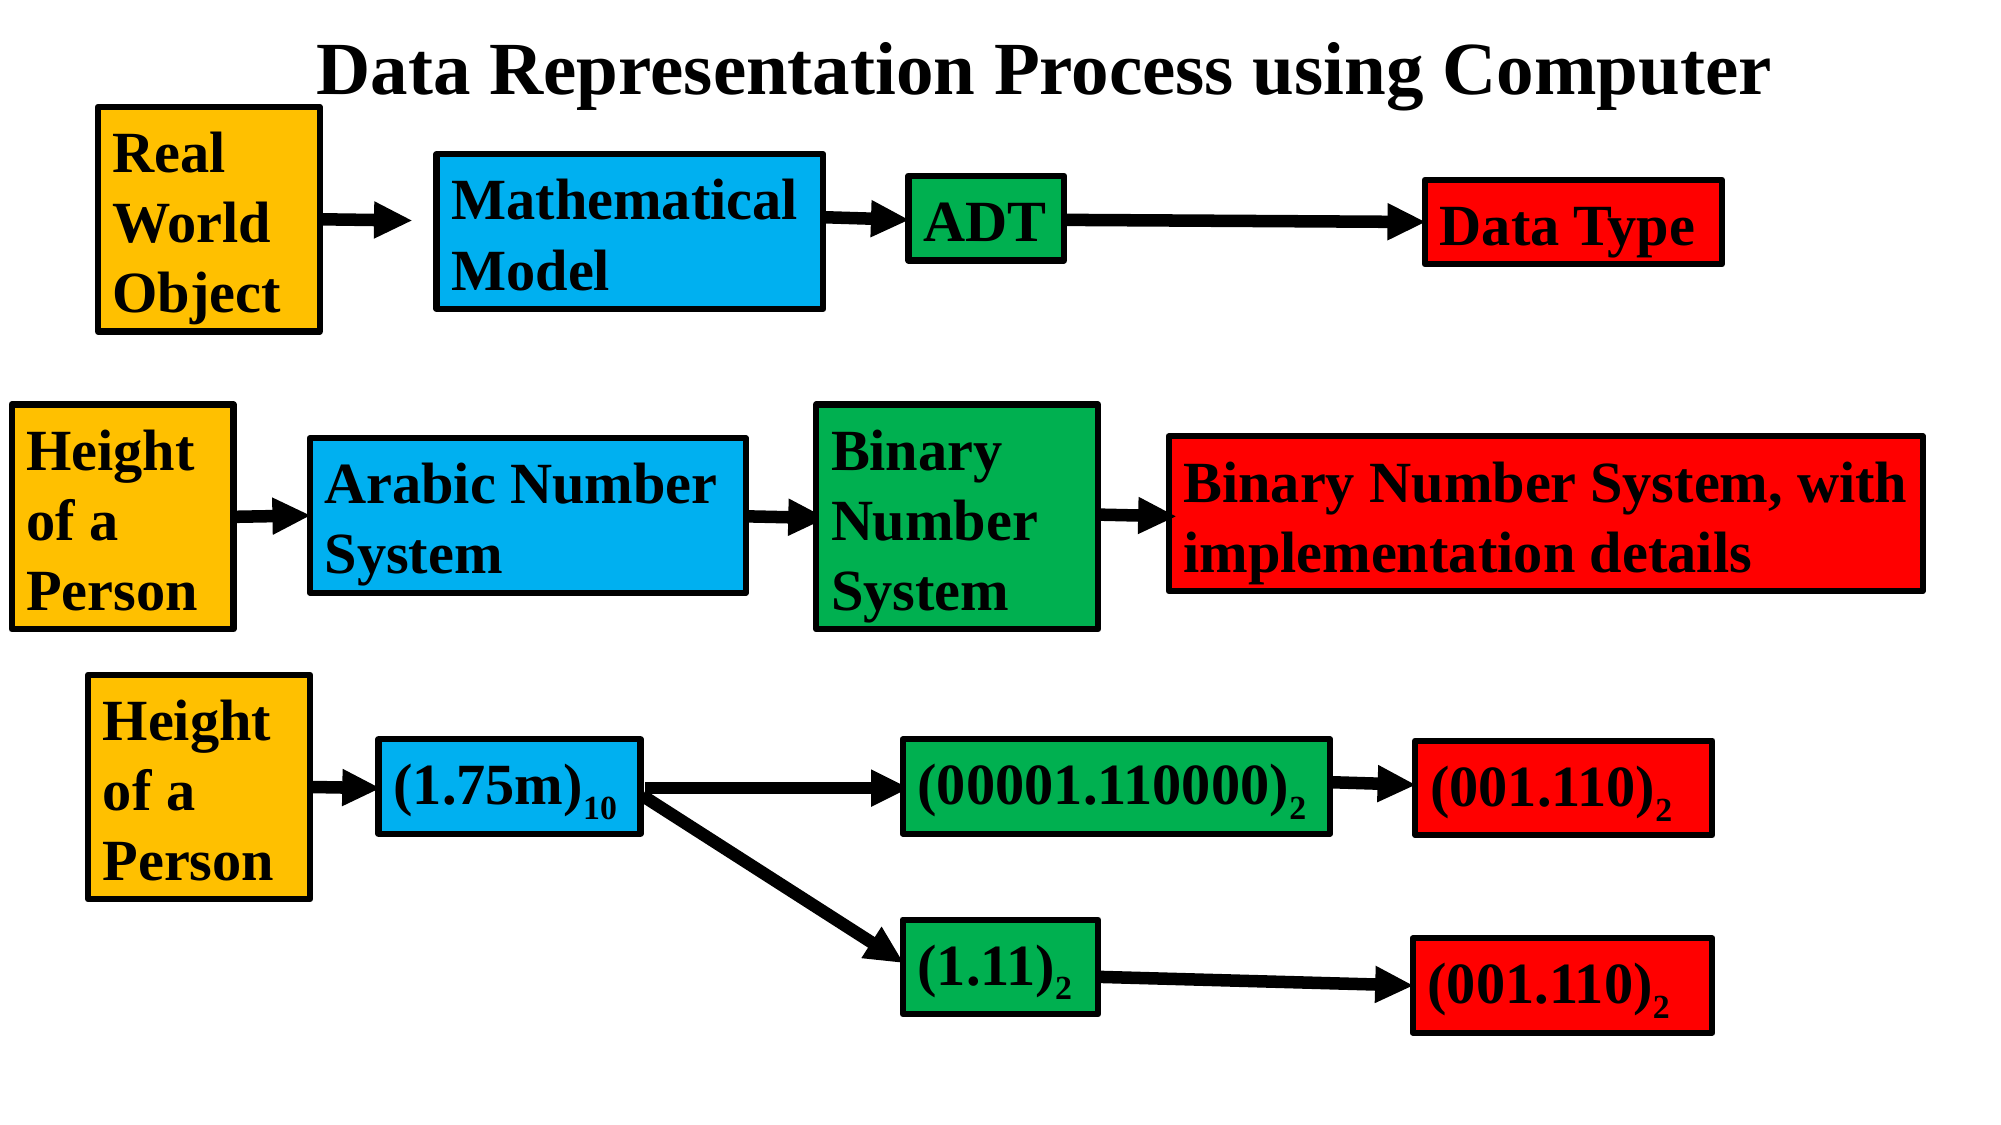

Data Representation Process using Computer
Real World Object
Mathematical
Model
ADT
Data Type
Binary Number System
Height of a Person
Binary Number System, with implementation details
Arabic Number System
Height of a Person
(1.75m)10
(00001.110000)2
(001.110)2
(1.11)2
(001.110)2